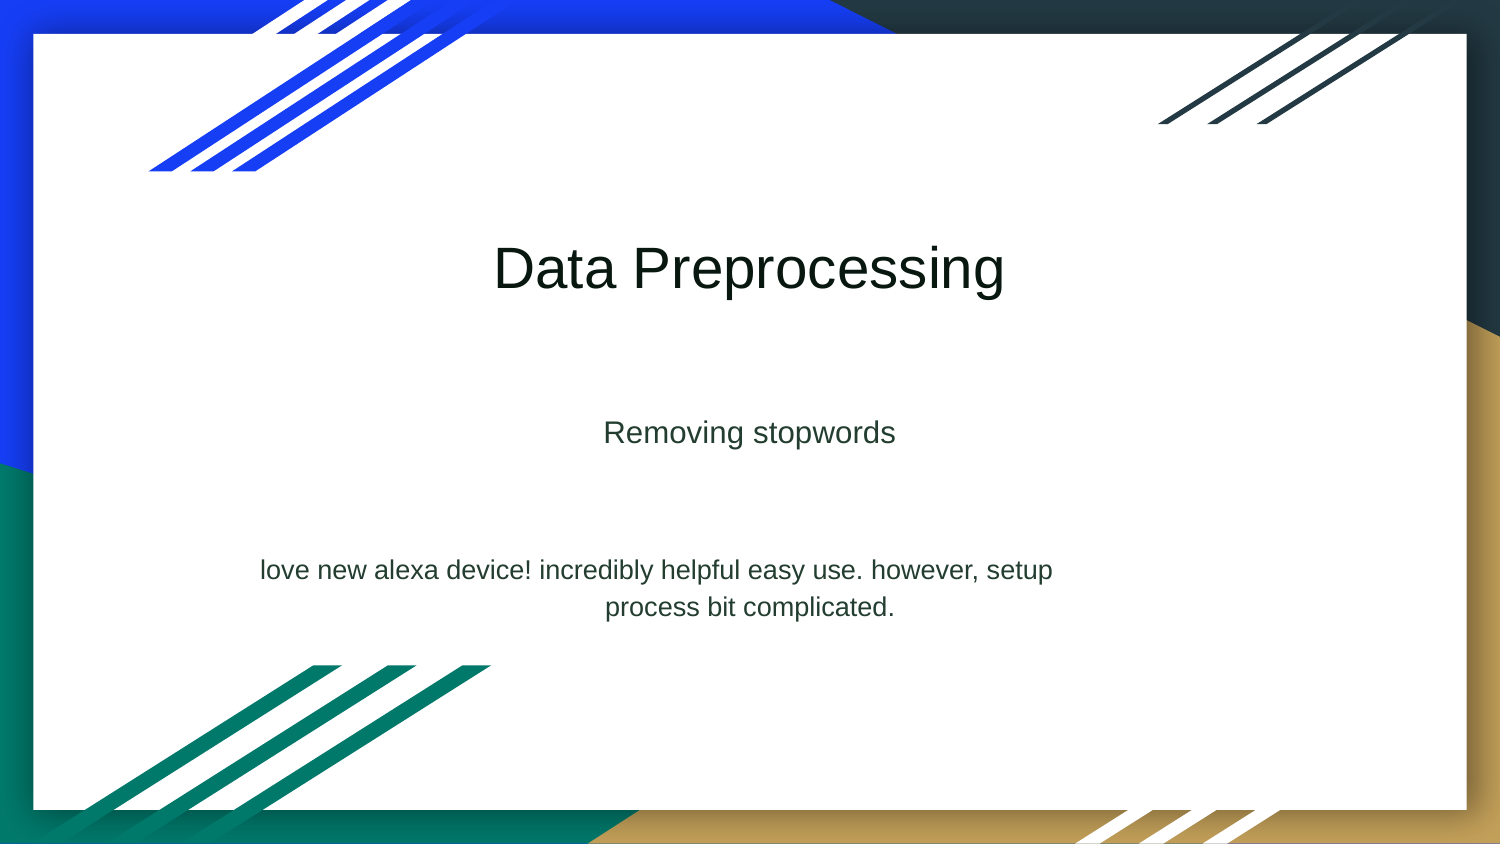

Data Preprocessing
Removing stopwords
love new alexa device! incredibly helpful easy use. however, setup                          process bit complicated.